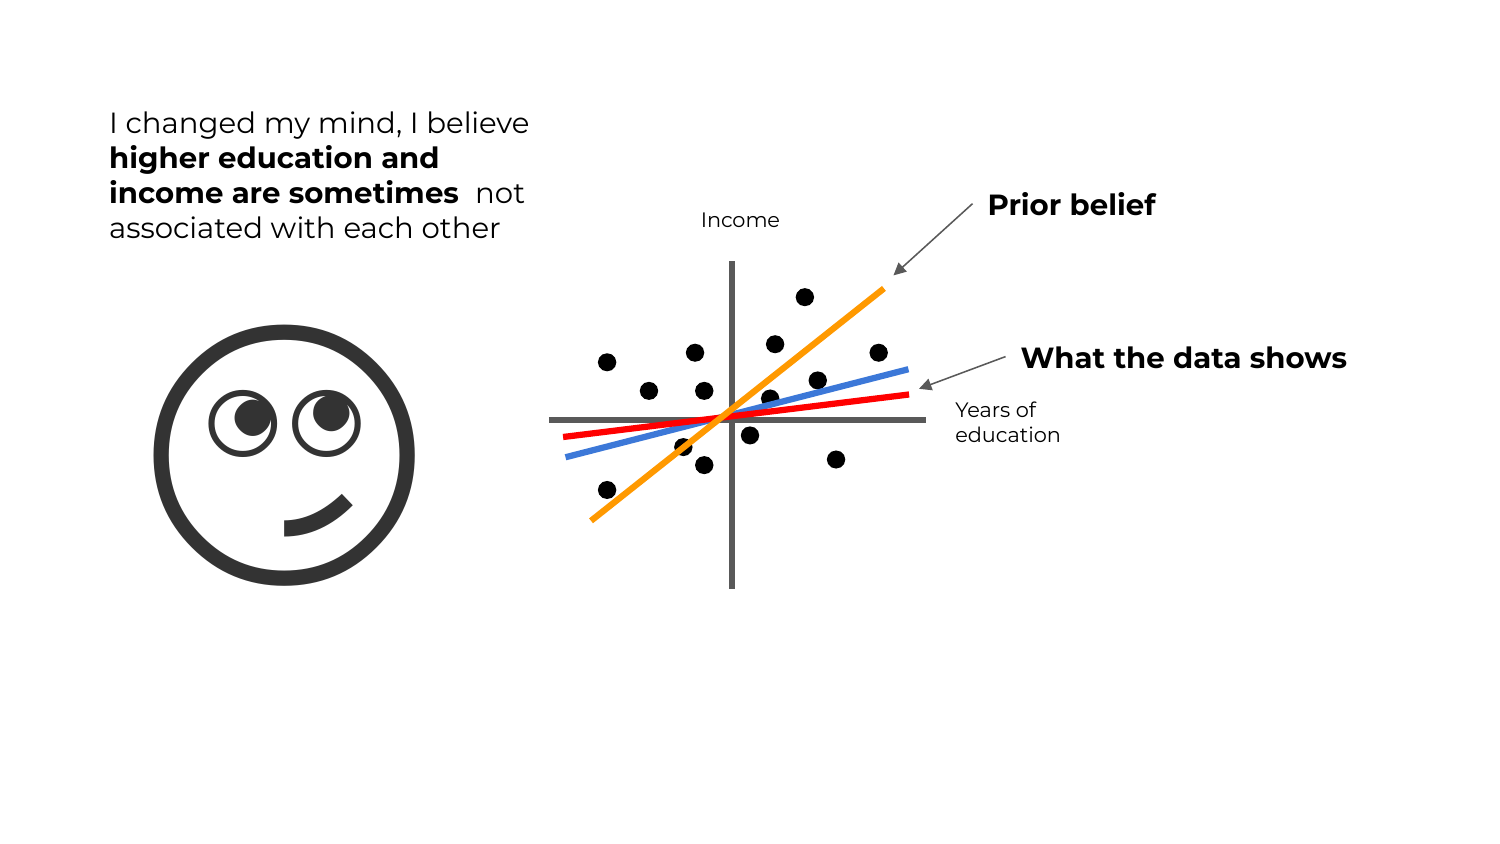

I changed my mind, I believe higher education and income are sometimes  not associated with each other
Prior belief
Income
🙄

What the data shows

Years of education